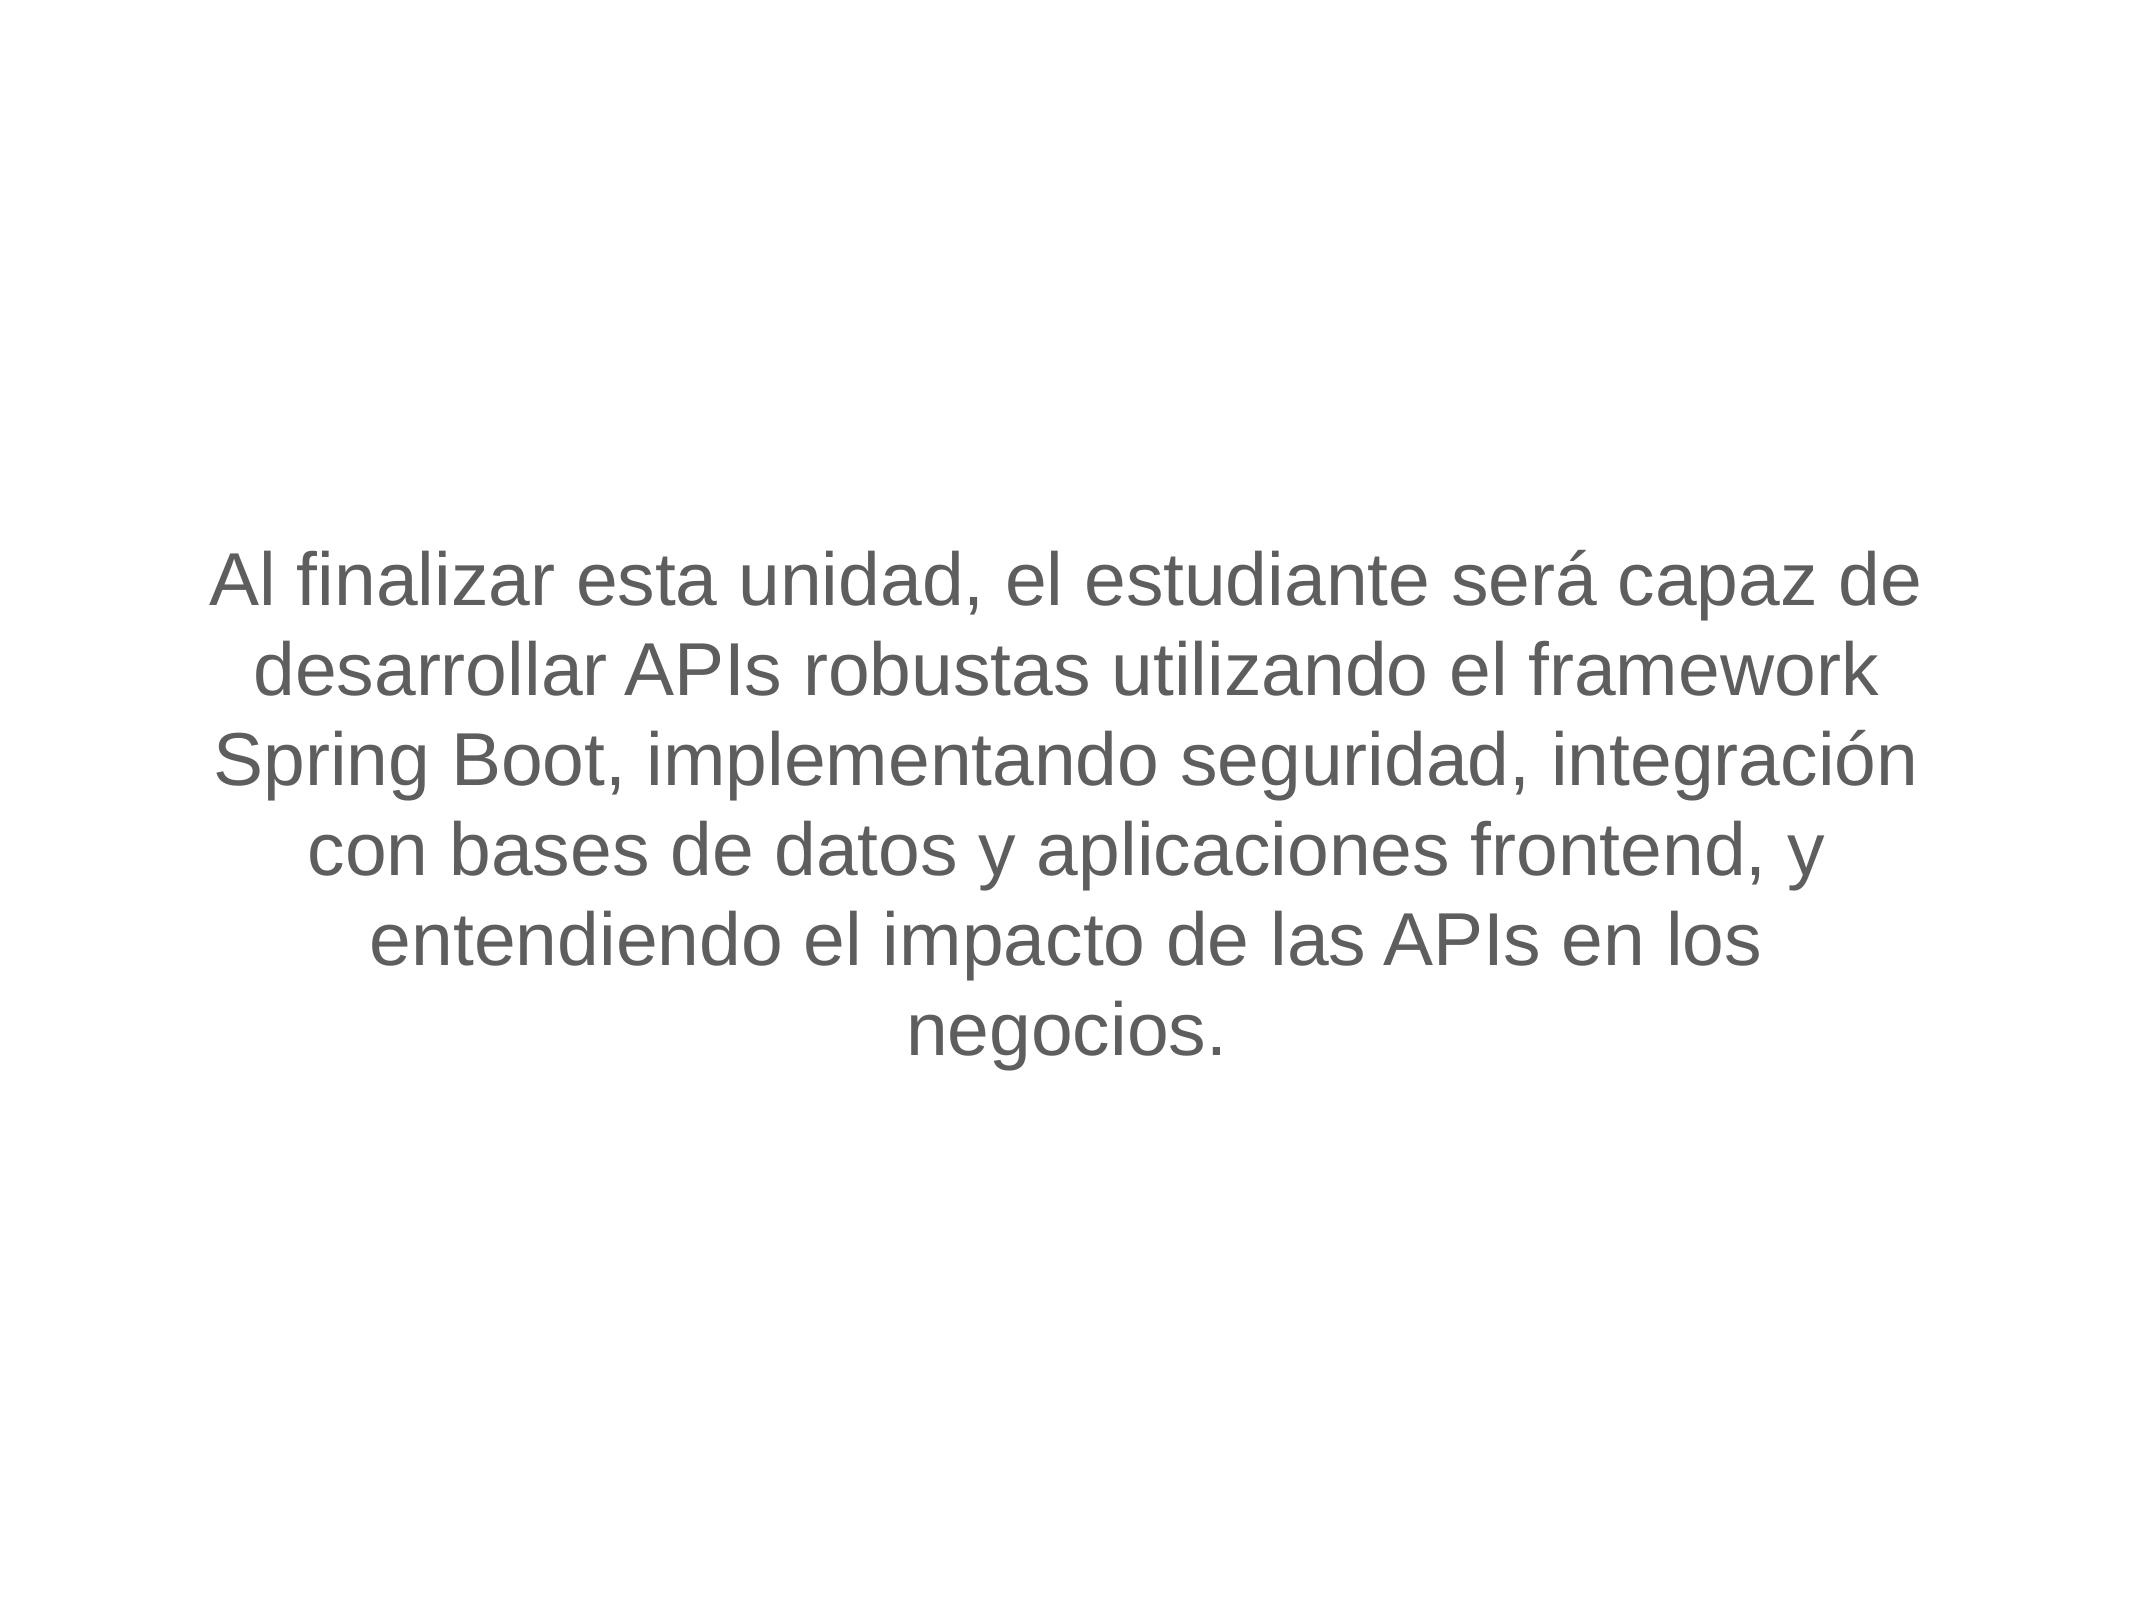

Al finalizar esta unidad, el estudiante será capaz de desarrollar APIs robustas utilizando el framework Spring Boot, implementando seguridad, integración con bases de datos y aplicaciones frontend, y entendiendo el impacto de las APIs en los negocios.